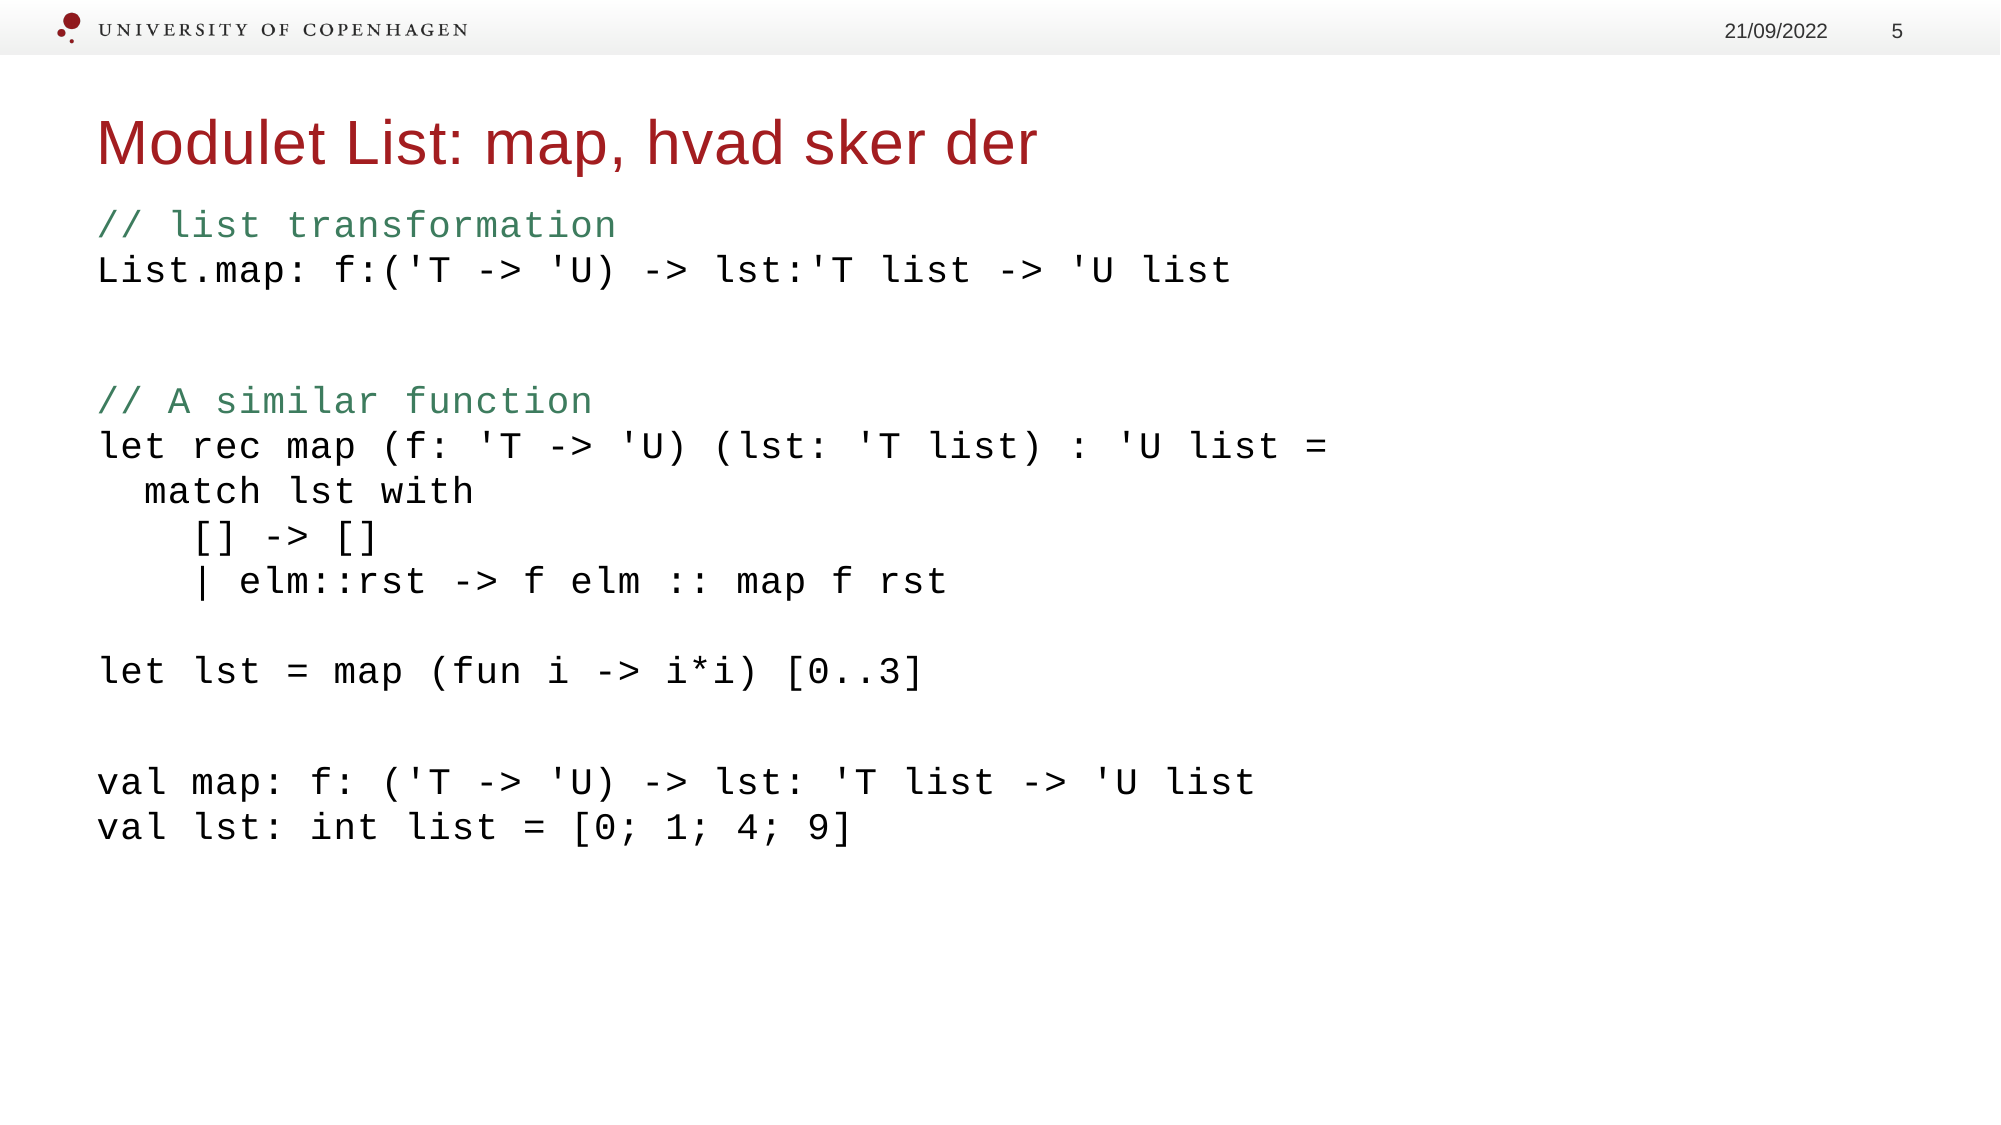

21/09/2022
5
# Modulet List: map, hvad sker der
// list transformation
List.map: f:('T -> 'U) -> lst:'T list -> 'U list

// A similar function
let rec map (f: 'T -> 'U) (lst: 'T list) : 'U list =
  match lst with
    [] -> []
    | elm::rst -> f elm :: map f rst
let lst = map (fun i -> i*i) [0..3]
val map: f: ('T -> 'U) -> lst: 'T list -> 'U list
val lst: int list = [0; 1; 4; 9]